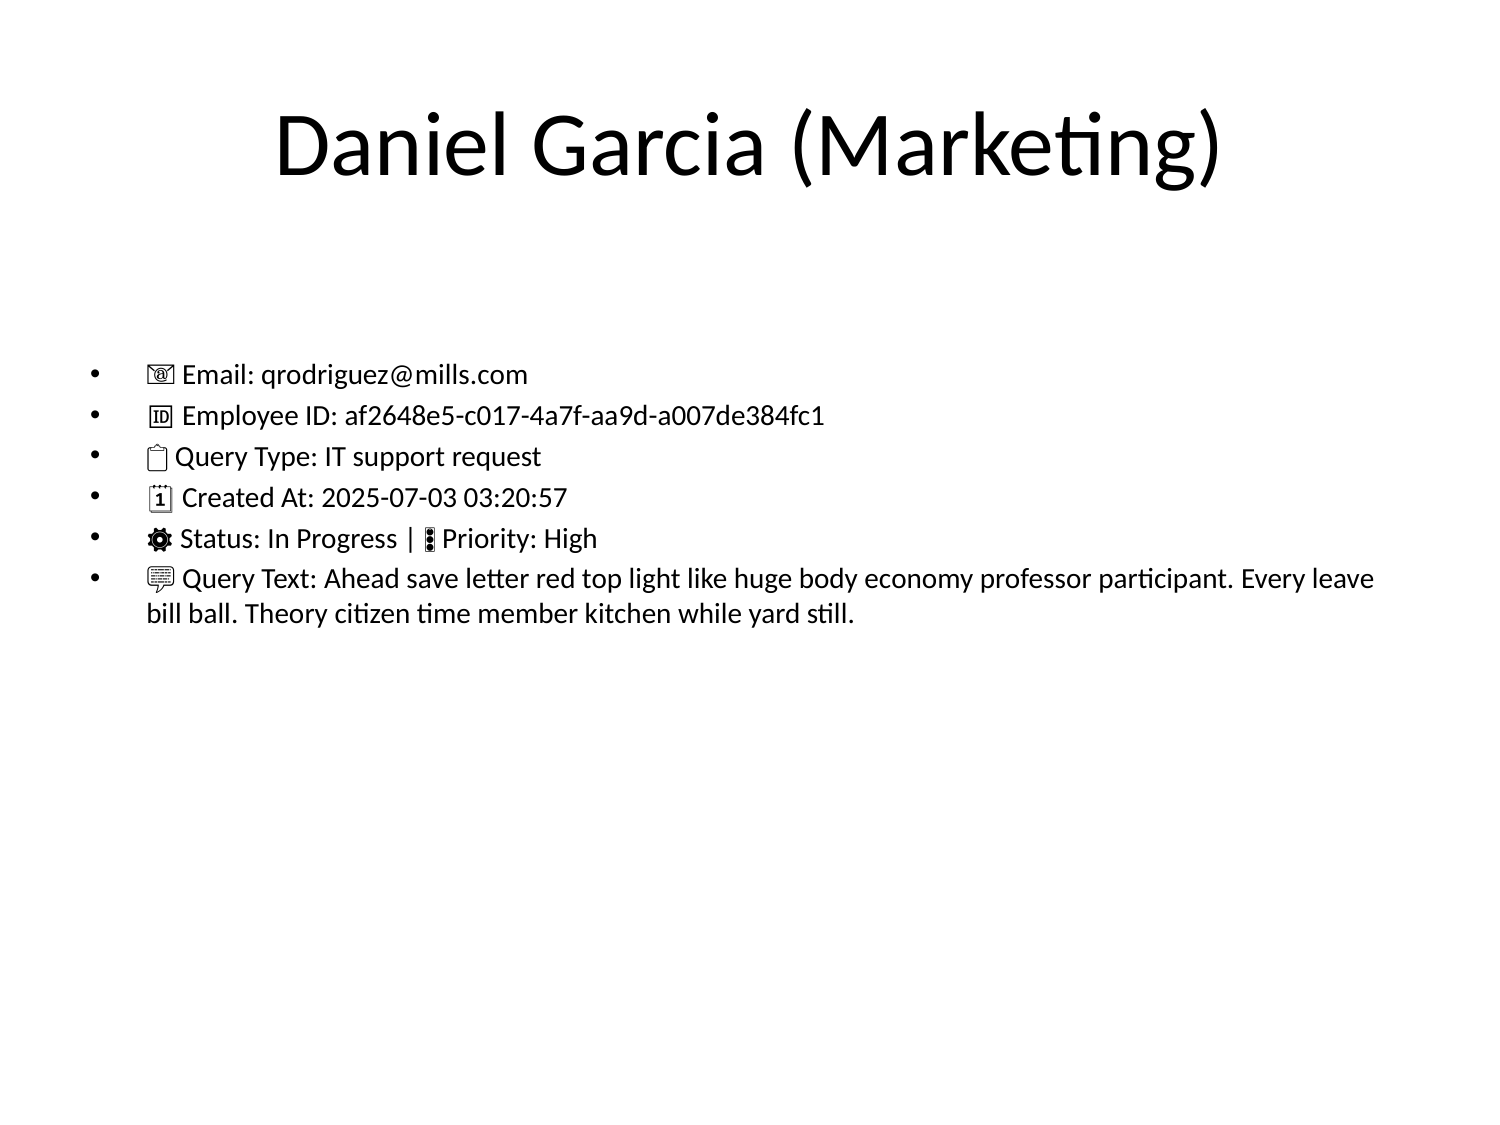

# Daniel Garcia (Marketing)

📧 Email: qrodriguez@mills.com
🆔 Employee ID: af2648e5-c017-4a7f-aa9d-a007de384fc1
📋 Query Type: IT support request
🗓 Created At: 2025-07-03 03:20:57
⚙ Status: In Progress | 🚦 Priority: High
💬 Query Text: Ahead save letter red top light like huge body economy professor participant. Every leave bill ball. Theory citizen time member kitchen while yard still.